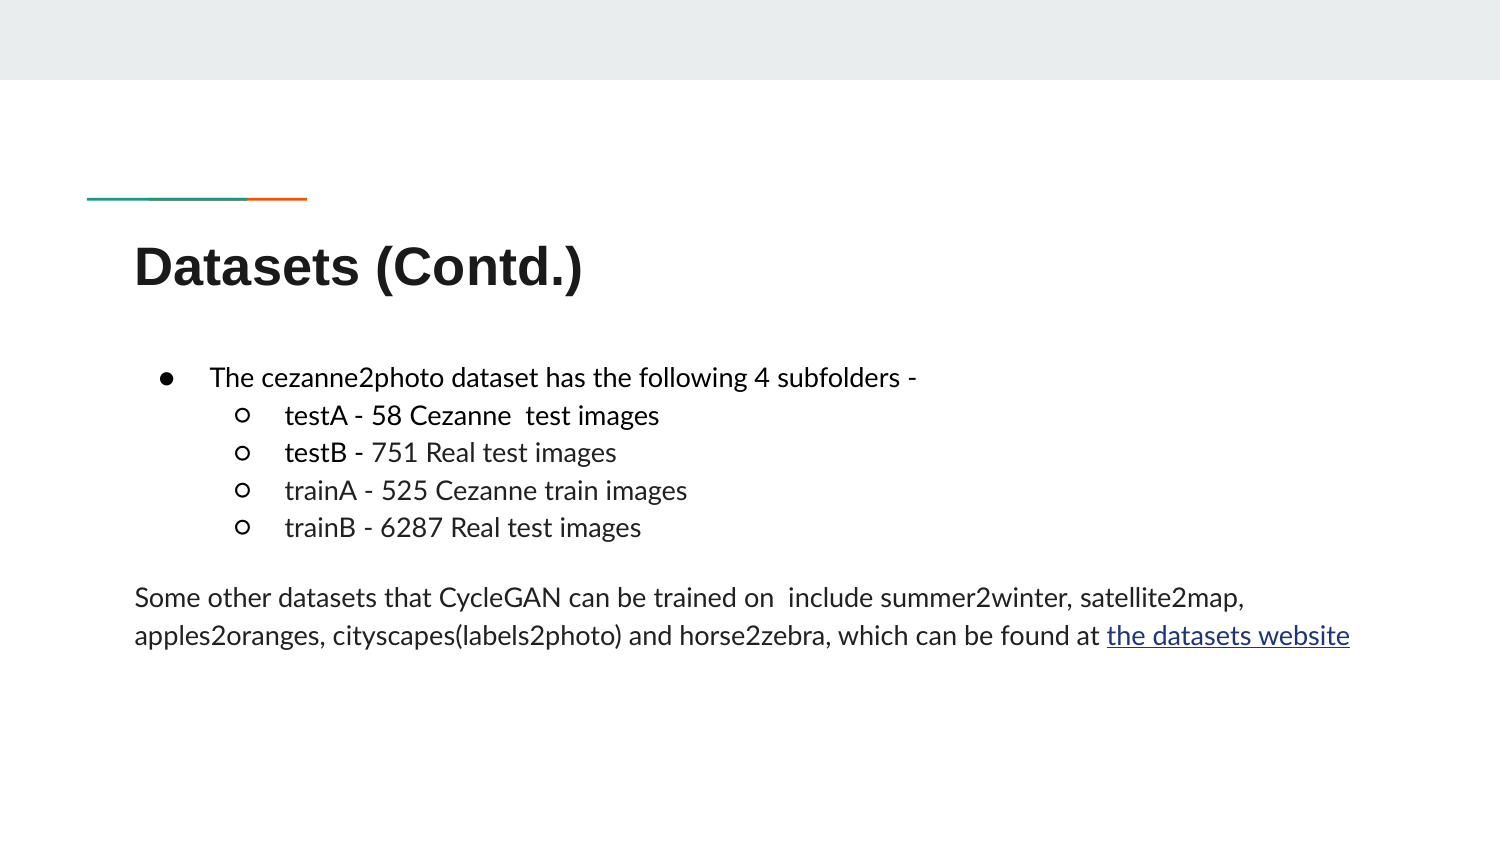

# Datasets (Contd.)
The cezanne2photo dataset has the following 4 subfolders -
testA - 58 Cezanne  test images
testB - 751 Real test images
trainA - 525 Cezanne train images
trainB - 6287 Real test images
Some other datasets that CycleGAN can be trained on  include summer2winter, satellite2map, apples2oranges, cityscapes(labels2photo) and horse2zebra, which can be found at the datasets website